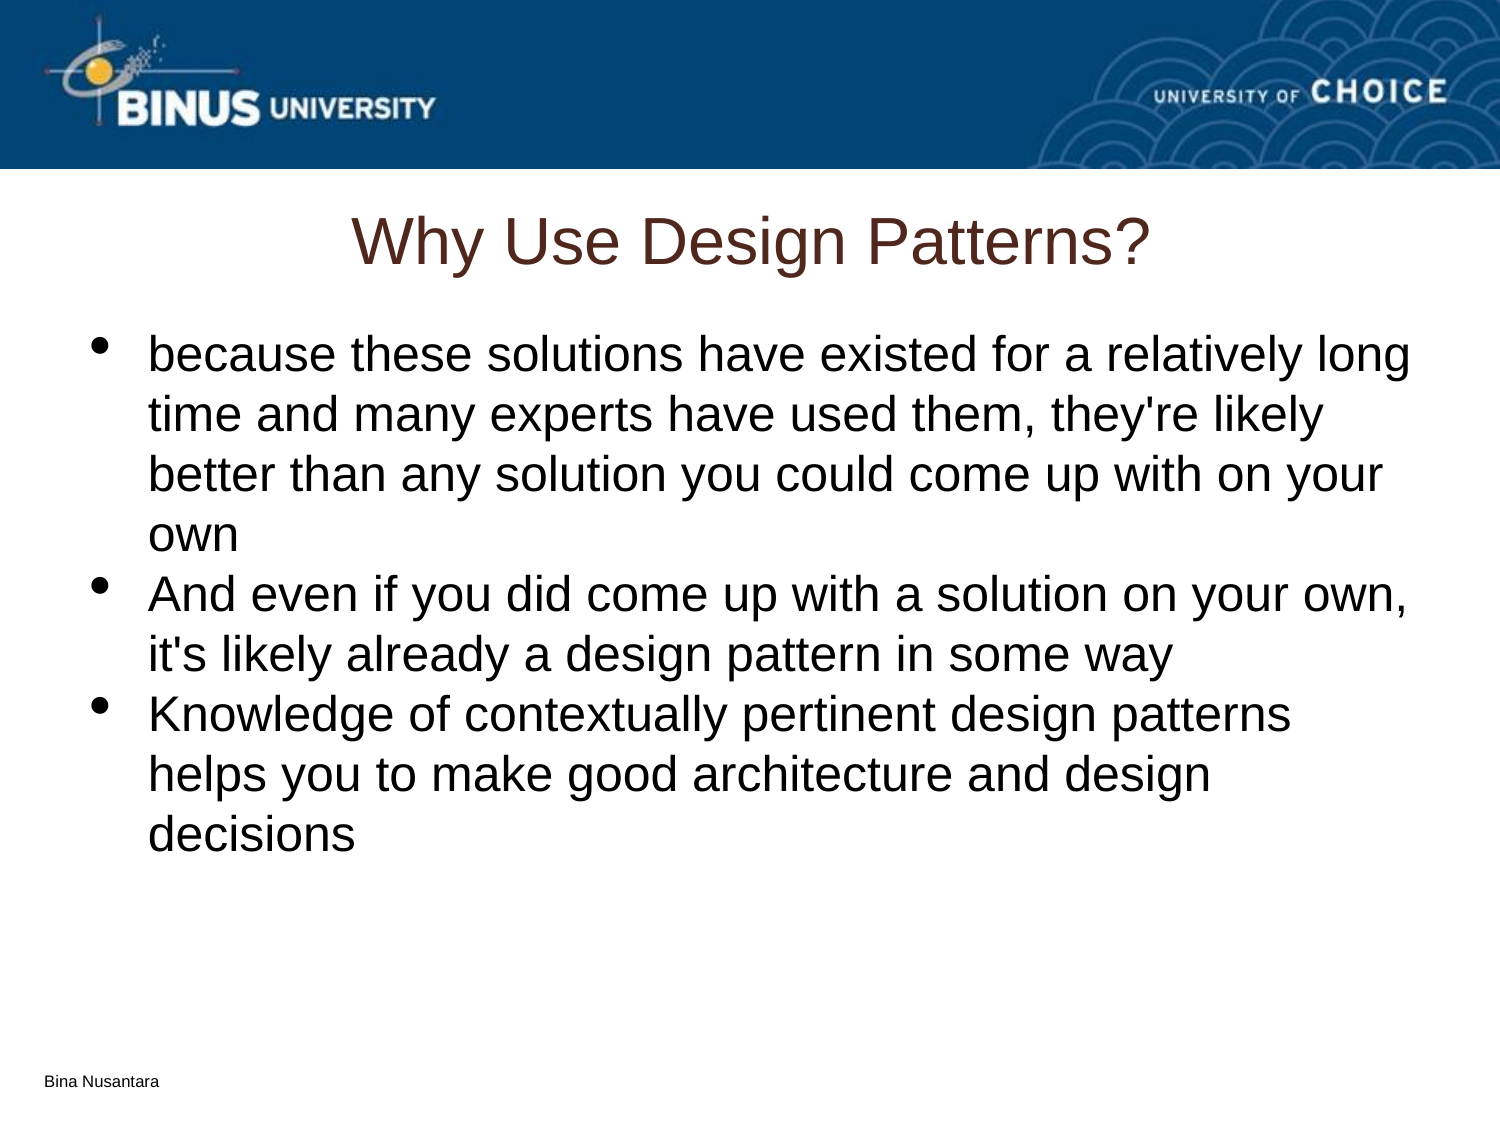

Why Use Design Patterns?
because these solutions have existed for a relatively long time and many experts have used them, they're likely better than any solution you could come up with on your own
And even if you did come up with a solution on your own, it's likely already a design pattern in some way
Knowledge of contextually pertinent design patterns helps you to make good architecture and design decisions
Bina Nusantara